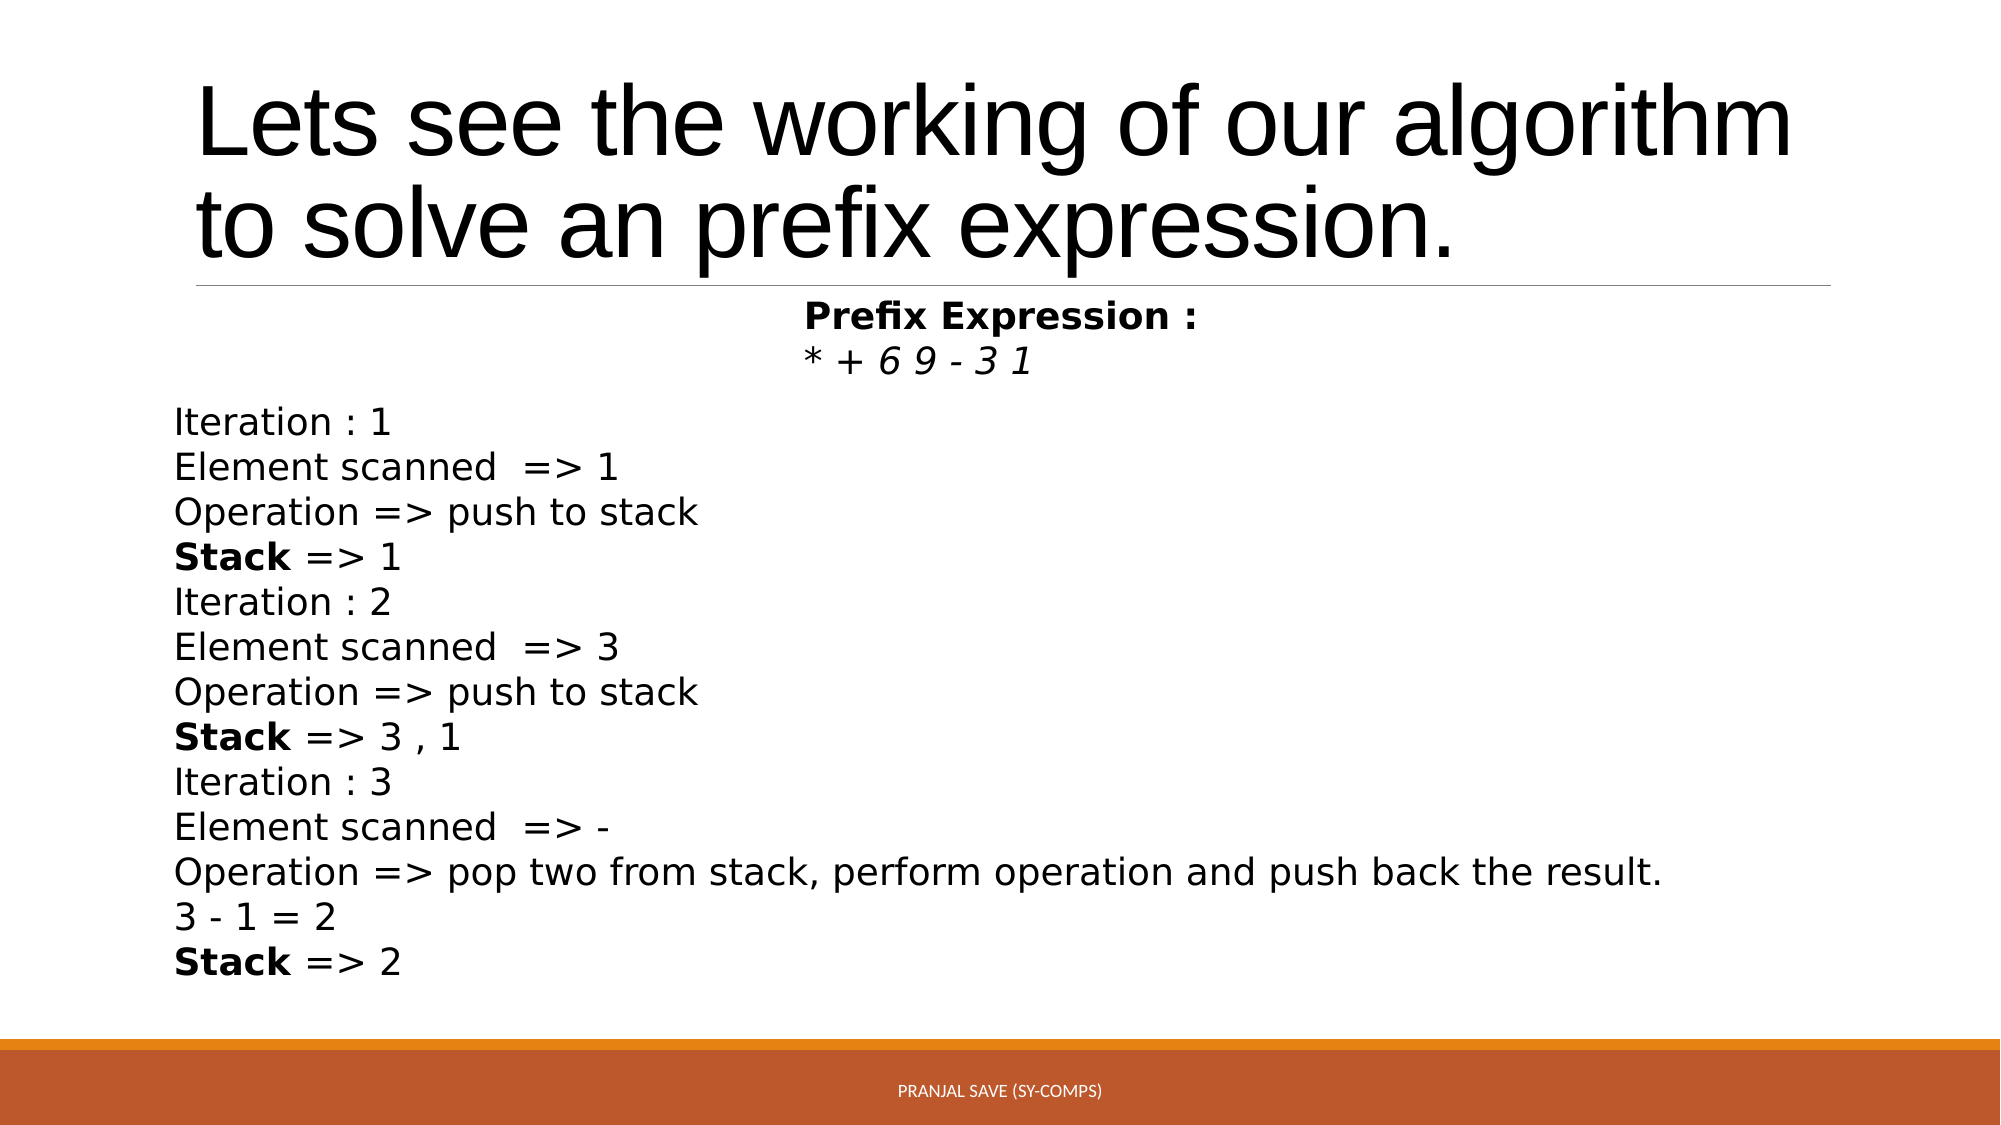

# Lets see the working of our algorithm to solve an prefix expression.
Prefix Expression :
* + 6 9 - 3 1
Iteration : 1
Element scanned  => 1
Operation => push to stack
Stack => 1
Iteration : 2
Element scanned  => 3
Operation => push to stack
Stack => 3 , 1
Iteration : 3
Element scanned  => -
Operation => pop two from stack, perform operation and push back the result.
3 - 1 = 2
Stack => 2
Pranjal Save (SY-COMPS)